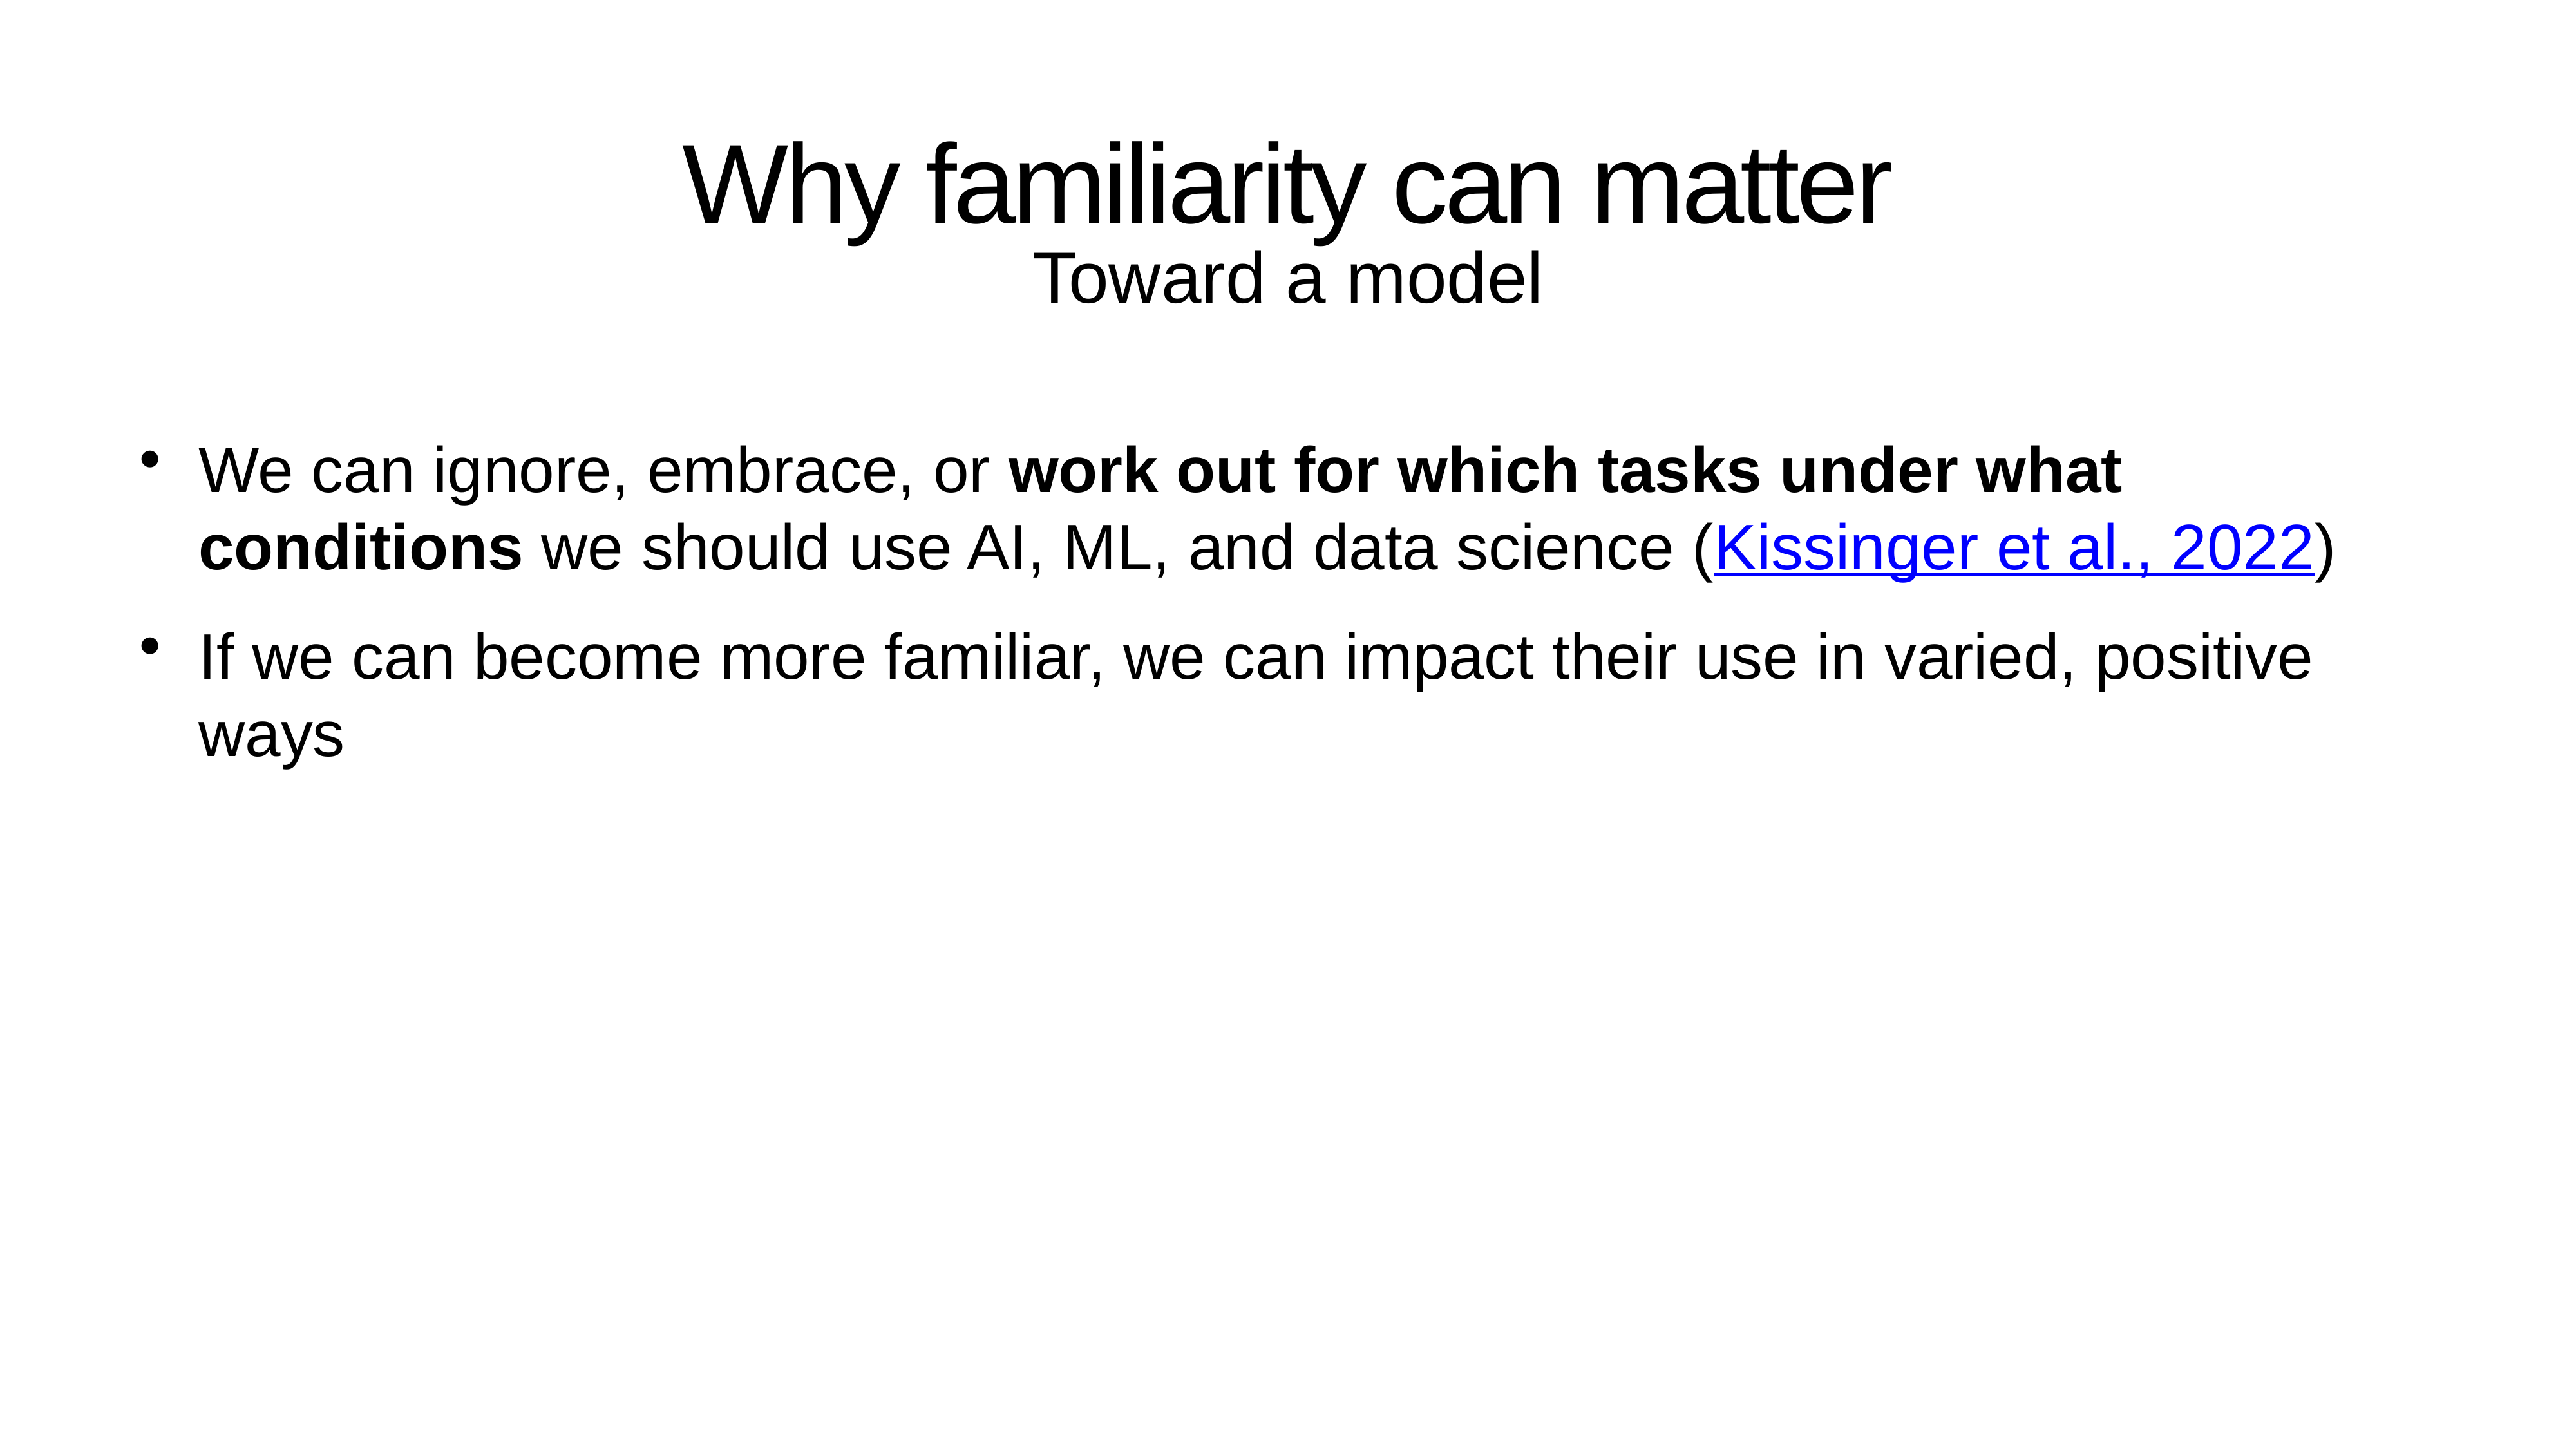

# Why familiarity can matter
Toward a model
We can ignore, embrace, or work out for which tasks under what conditions we should use AI, ML, and data science (Kissinger et al., 2022)
If we can become more familiar, we can impact their use in varied, positive ways